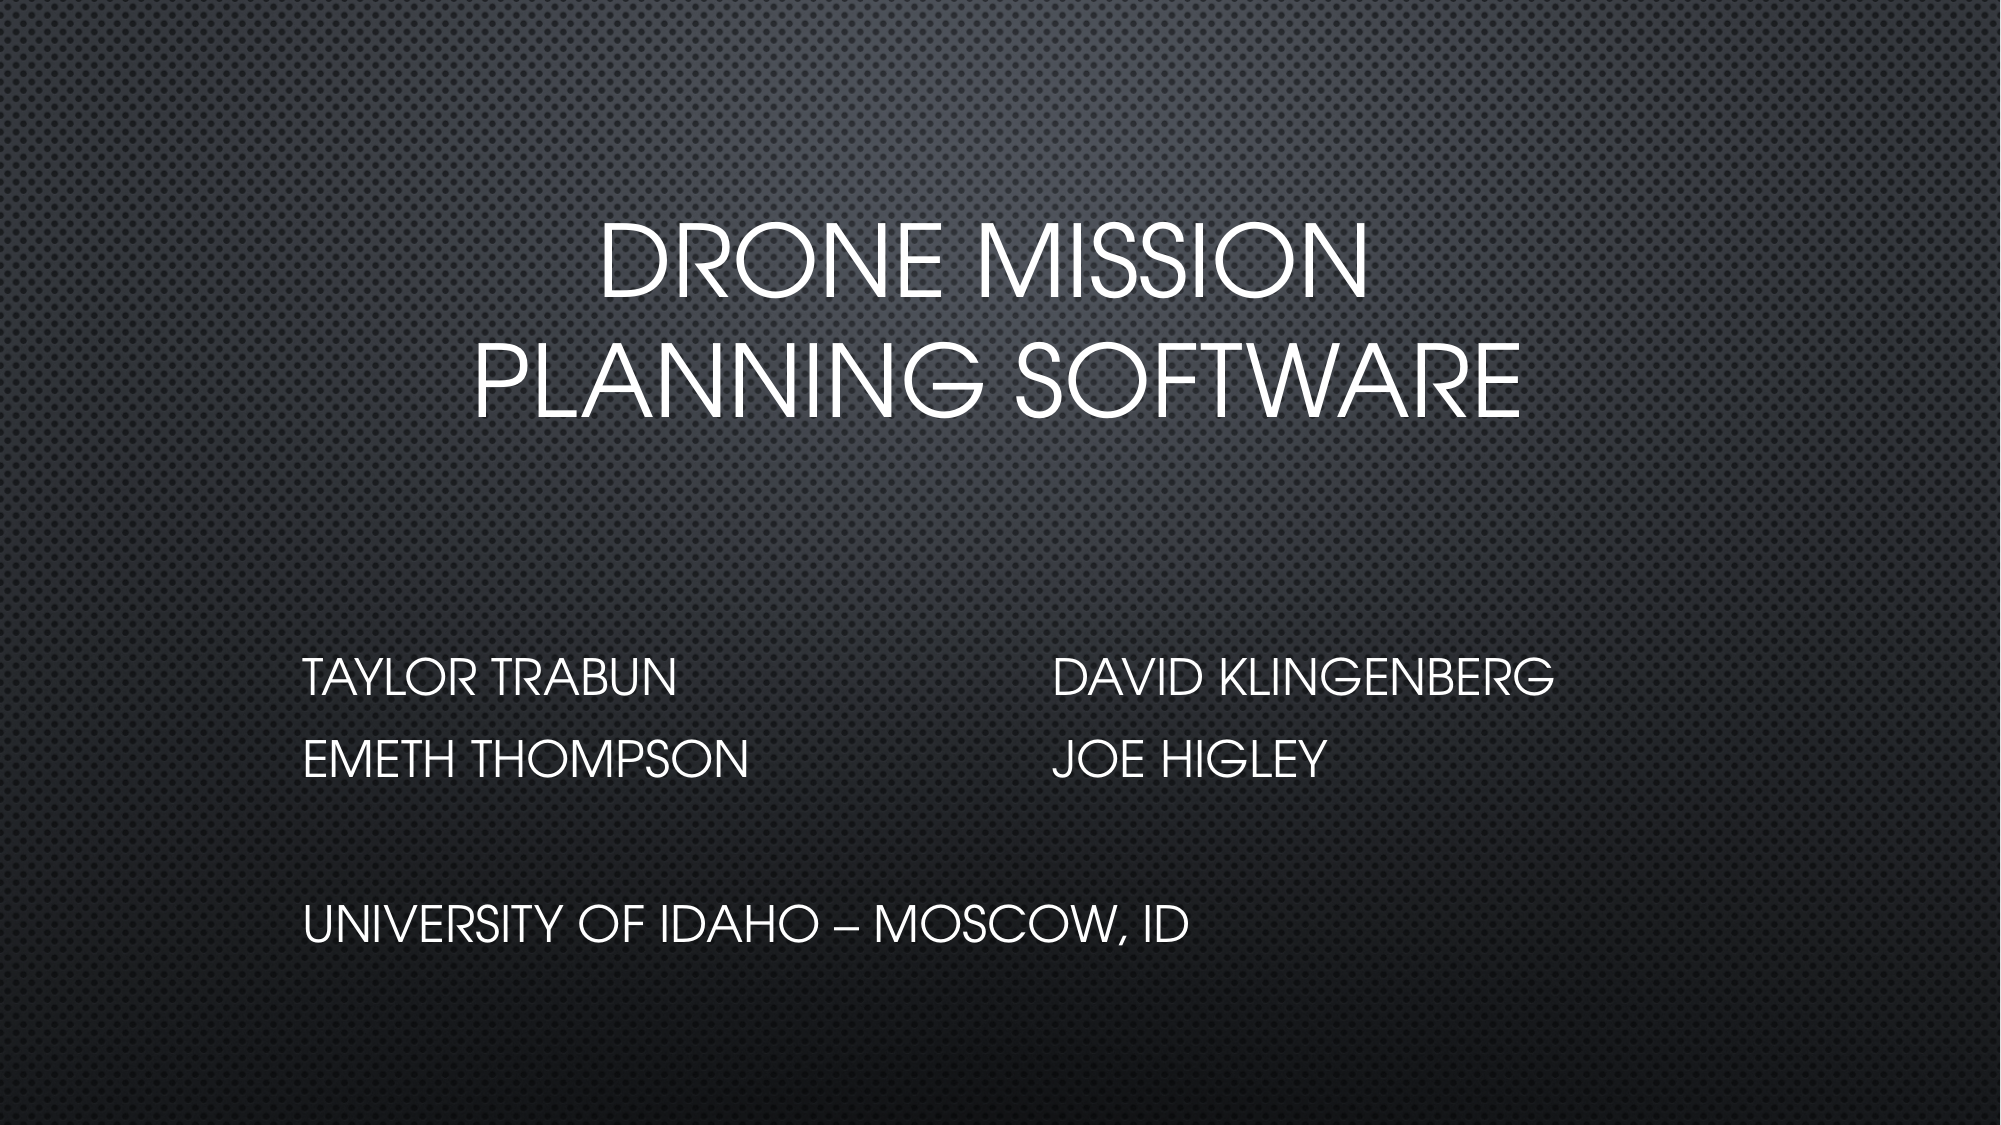

# DRONE MISSION PLANNING SOFTWARE
Taylor Trabun 			David Klingenberg
Emeth Thompson			Joe Higley

University of Idaho – Moscow, ID